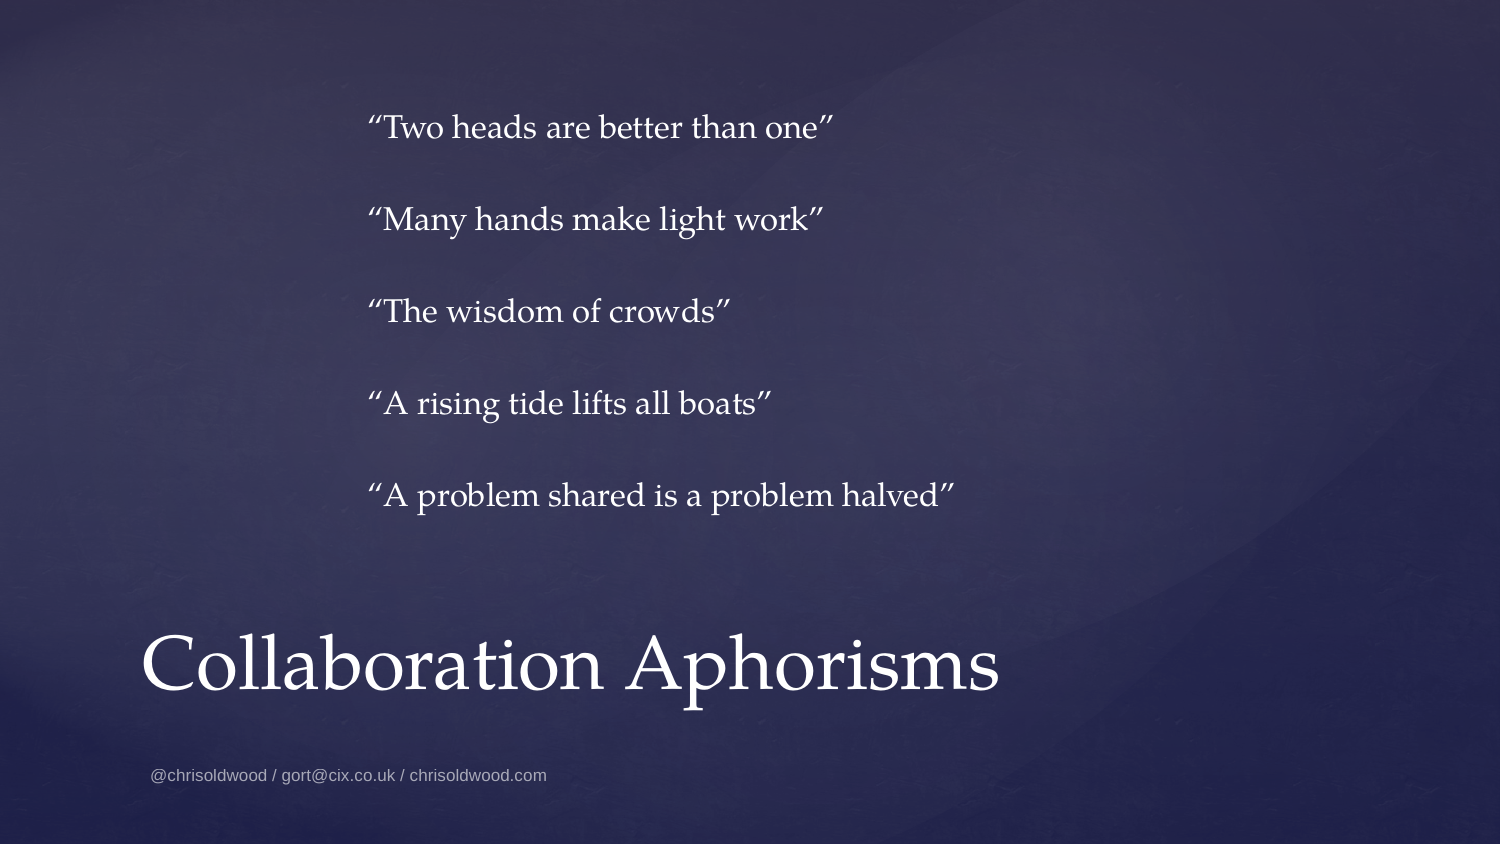

“Two heads are better than one”

“Many hands make light work”

“The wisdom of crowds”

“A rising tide lifts all boats”

“A problem shared is a problem halved”
# Collaboration Aphorisms
@chrisoldwood / gort@cix.co.uk / chrisoldwood.com